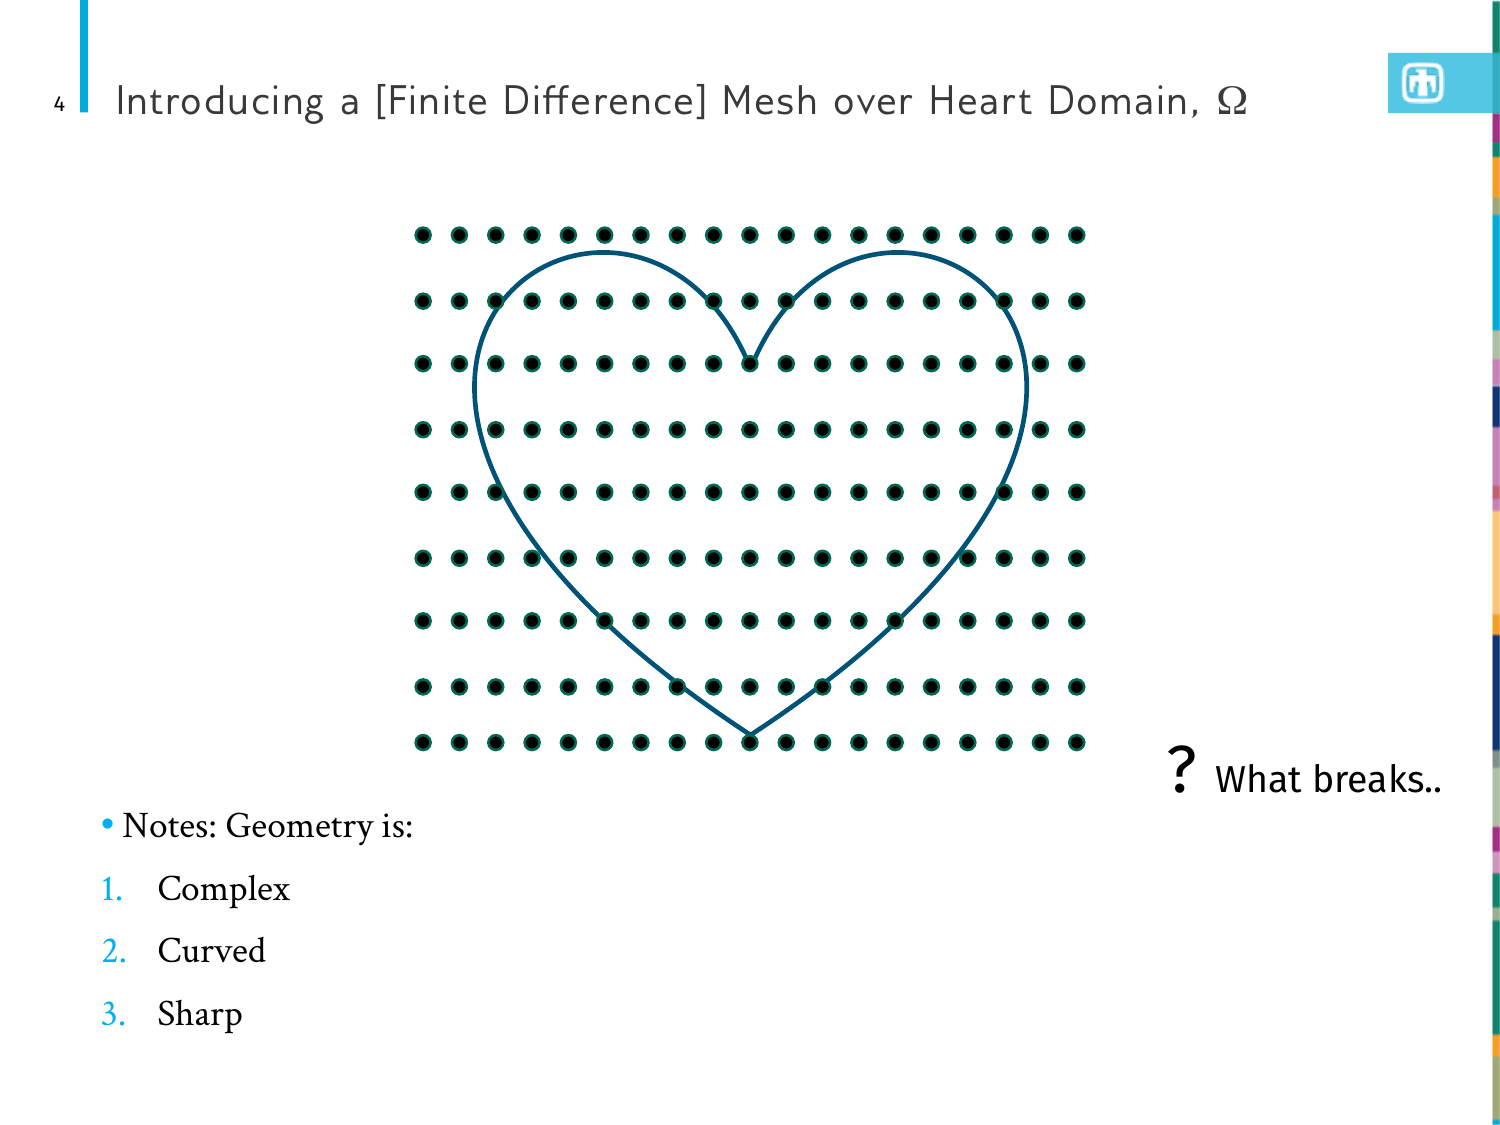

# Introducing a [Finite Difference] Mesh over Heart Domain, Ω
4

? What breaks..

 Notes: Geometry is:
Complex
Curved
Sharp